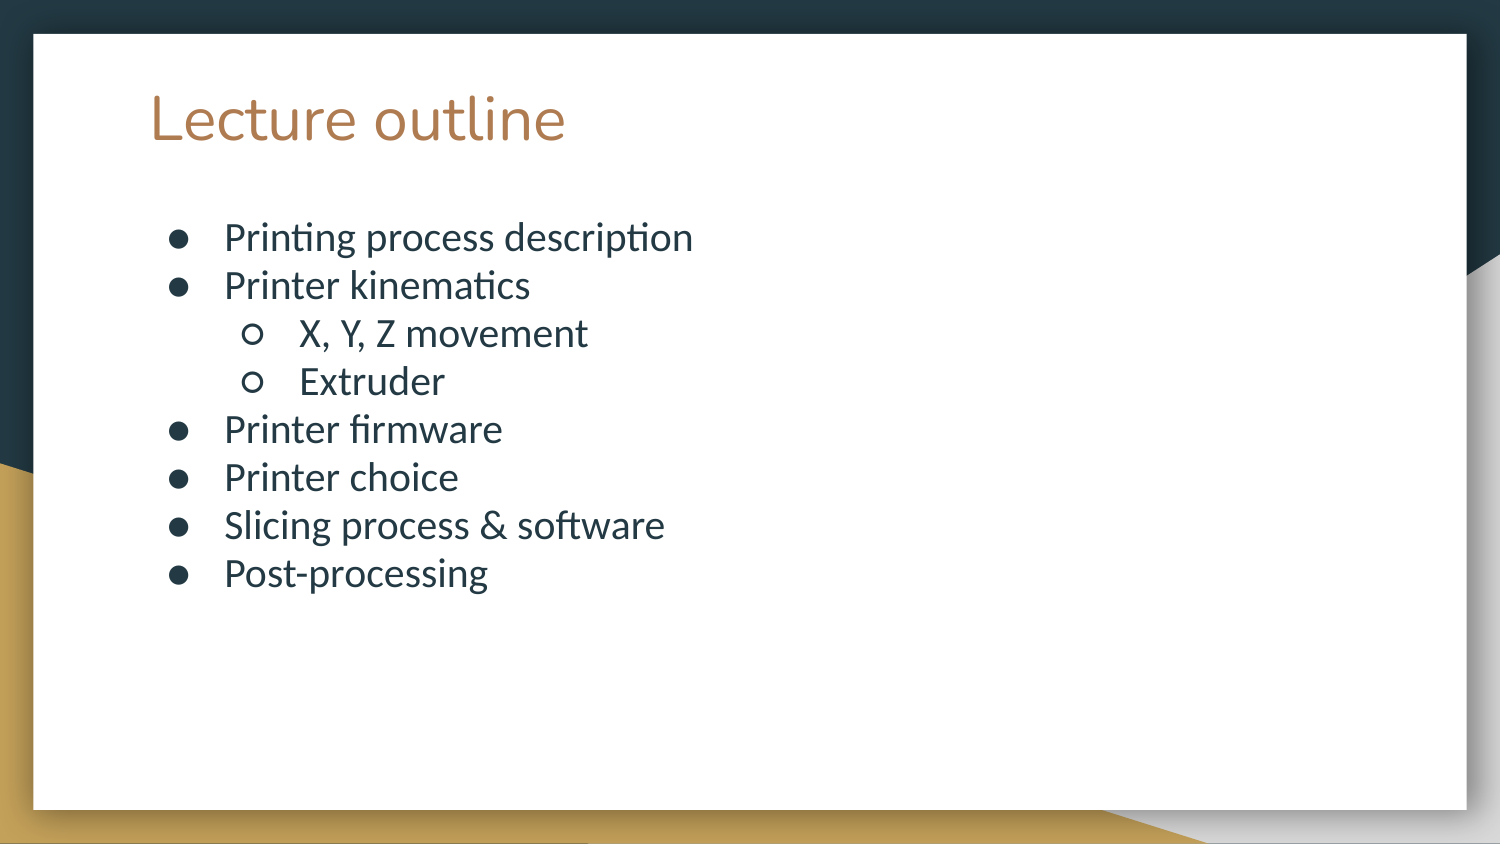

# Lecture outline
Printing process description
Printer kinematics
X, Y, Z movement
Extruder
Printer firmware
Printer choice
Slicing process & software
Post-processing